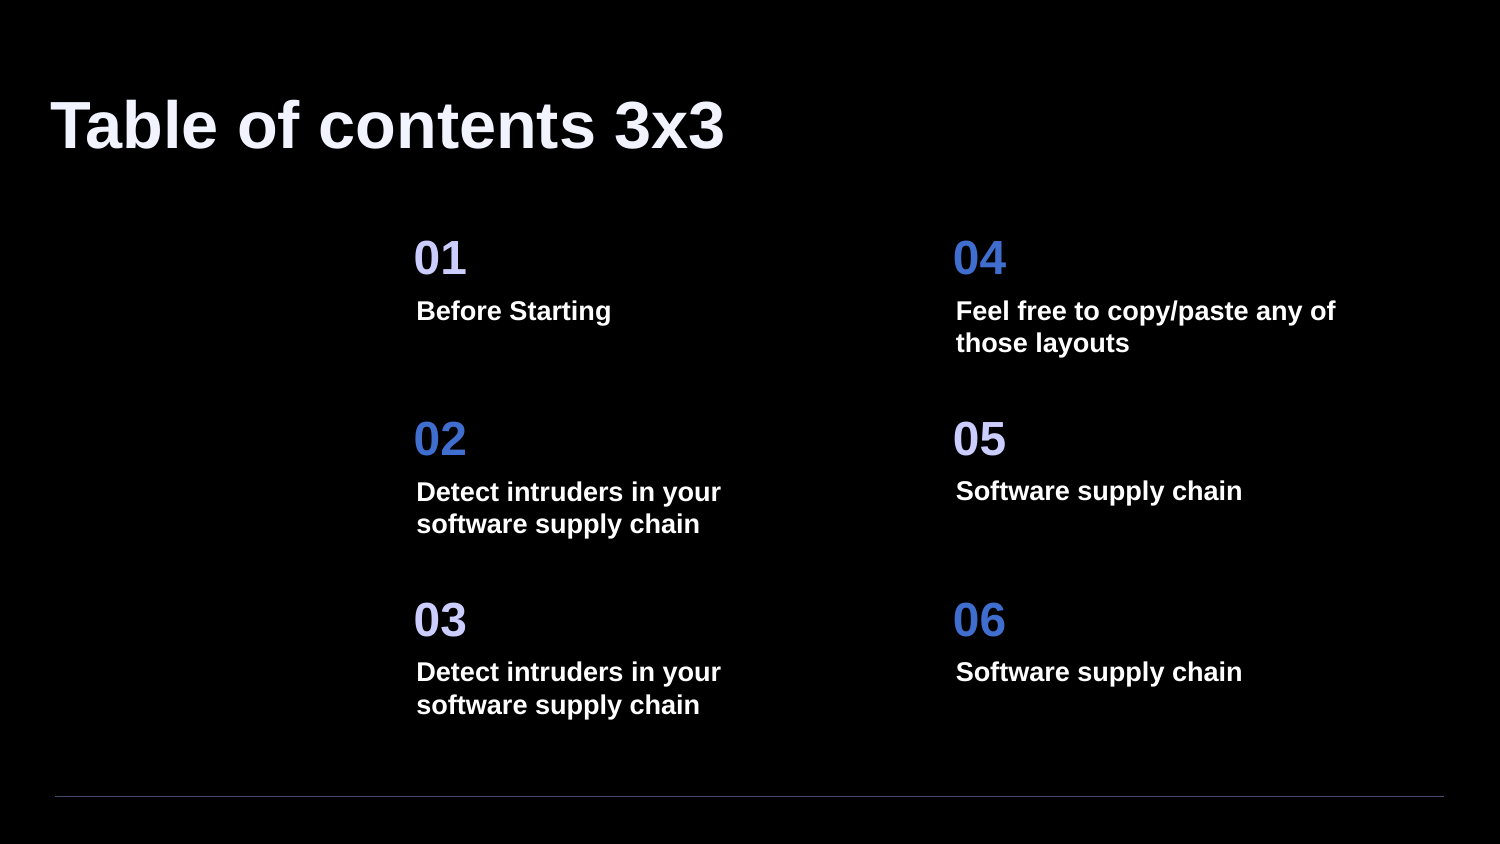

Table of contents 3x3
01
04
Before Starting
Feel free to copy/paste any of those layouts
02
05
Detect intruders in your software supply chain
Software supply chain
03
06
Detect intruders in your software supply chain
Software supply chain